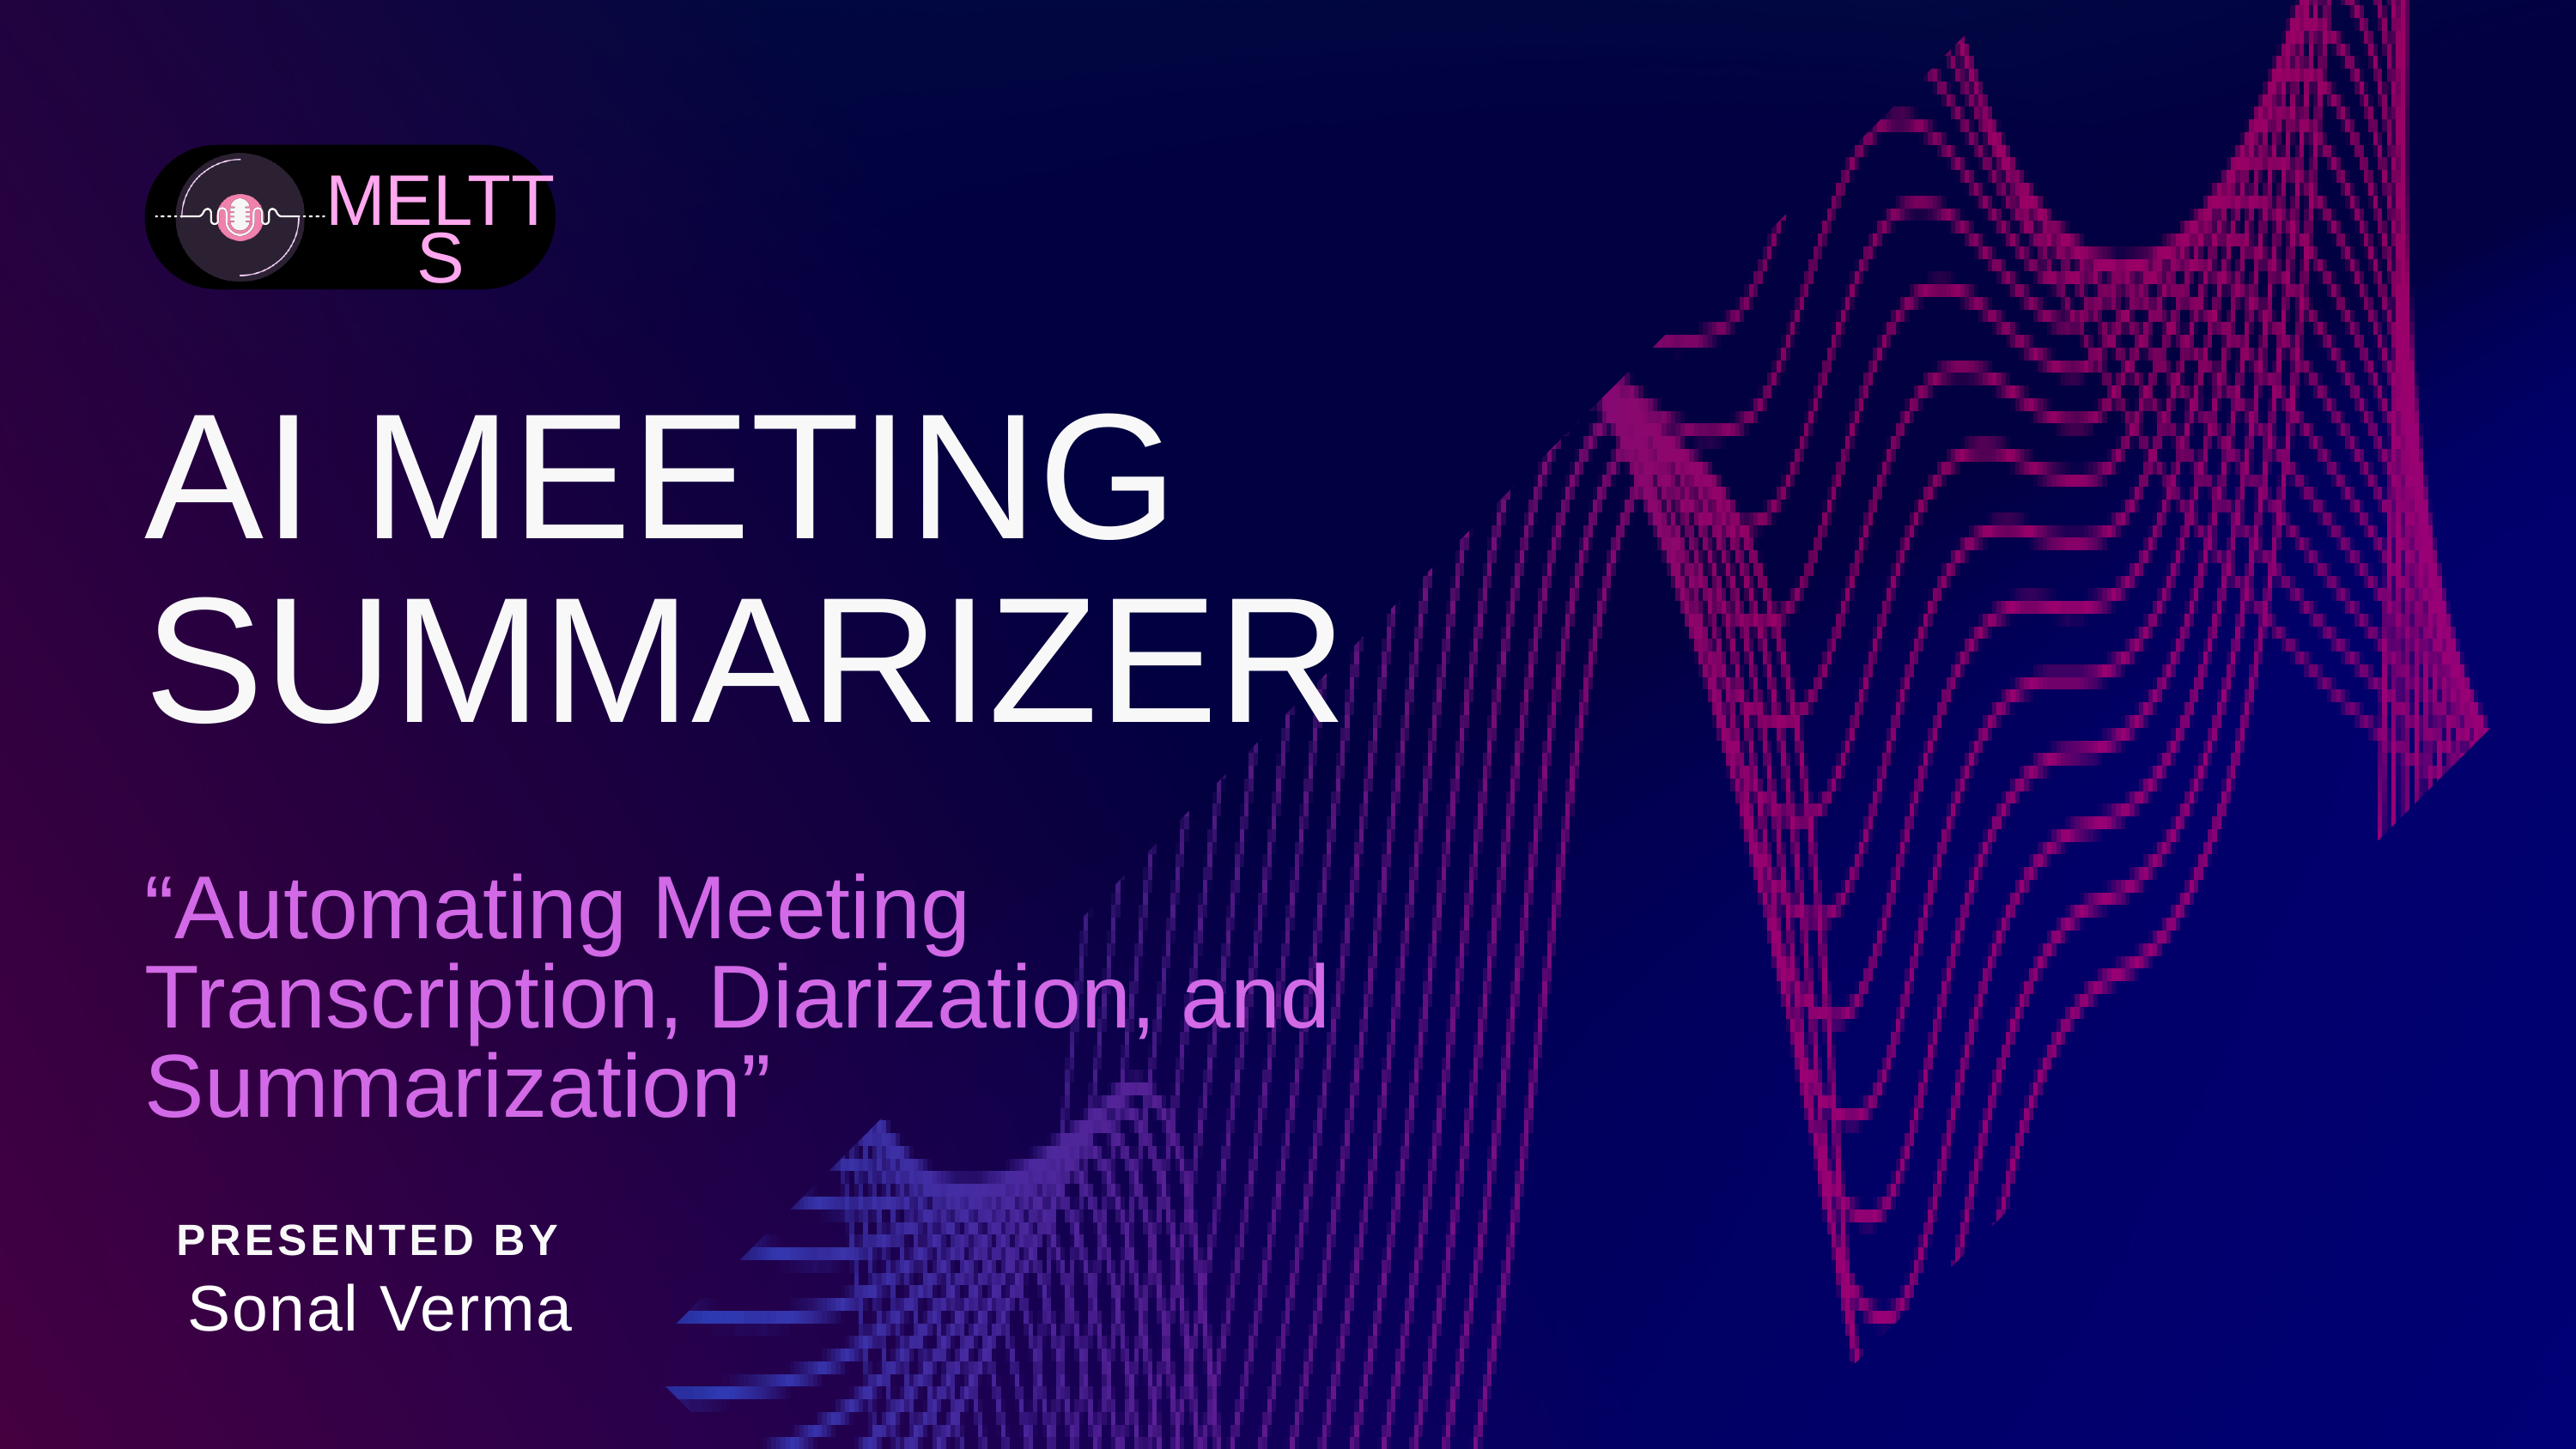

MELTTS

AI MEETING SUMMARIZER

“Automating Meeting Transcription, Diarization, and Summarization”
PRESENTED BY
Sonal Verma